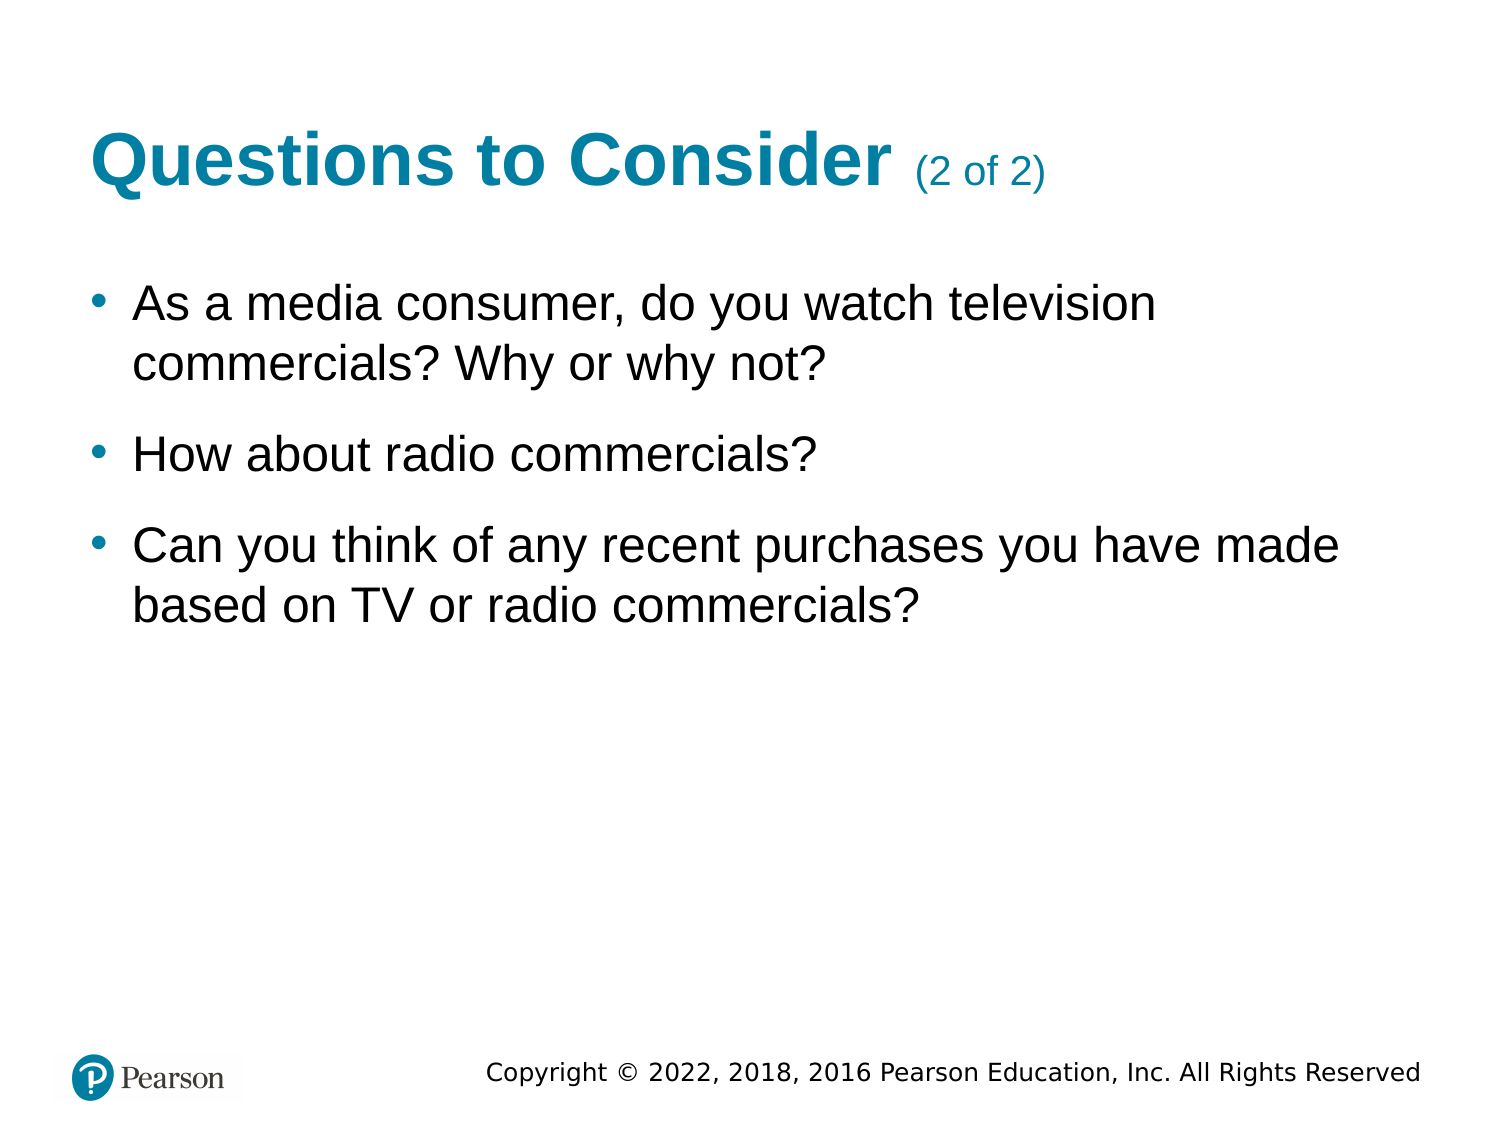

# Questions to Consider (2 of 2)
As a media consumer, do you watch television commercials? Why or why not?
How about radio commercials?
Can you think of any recent purchases you have made based on T V or radio commercials?